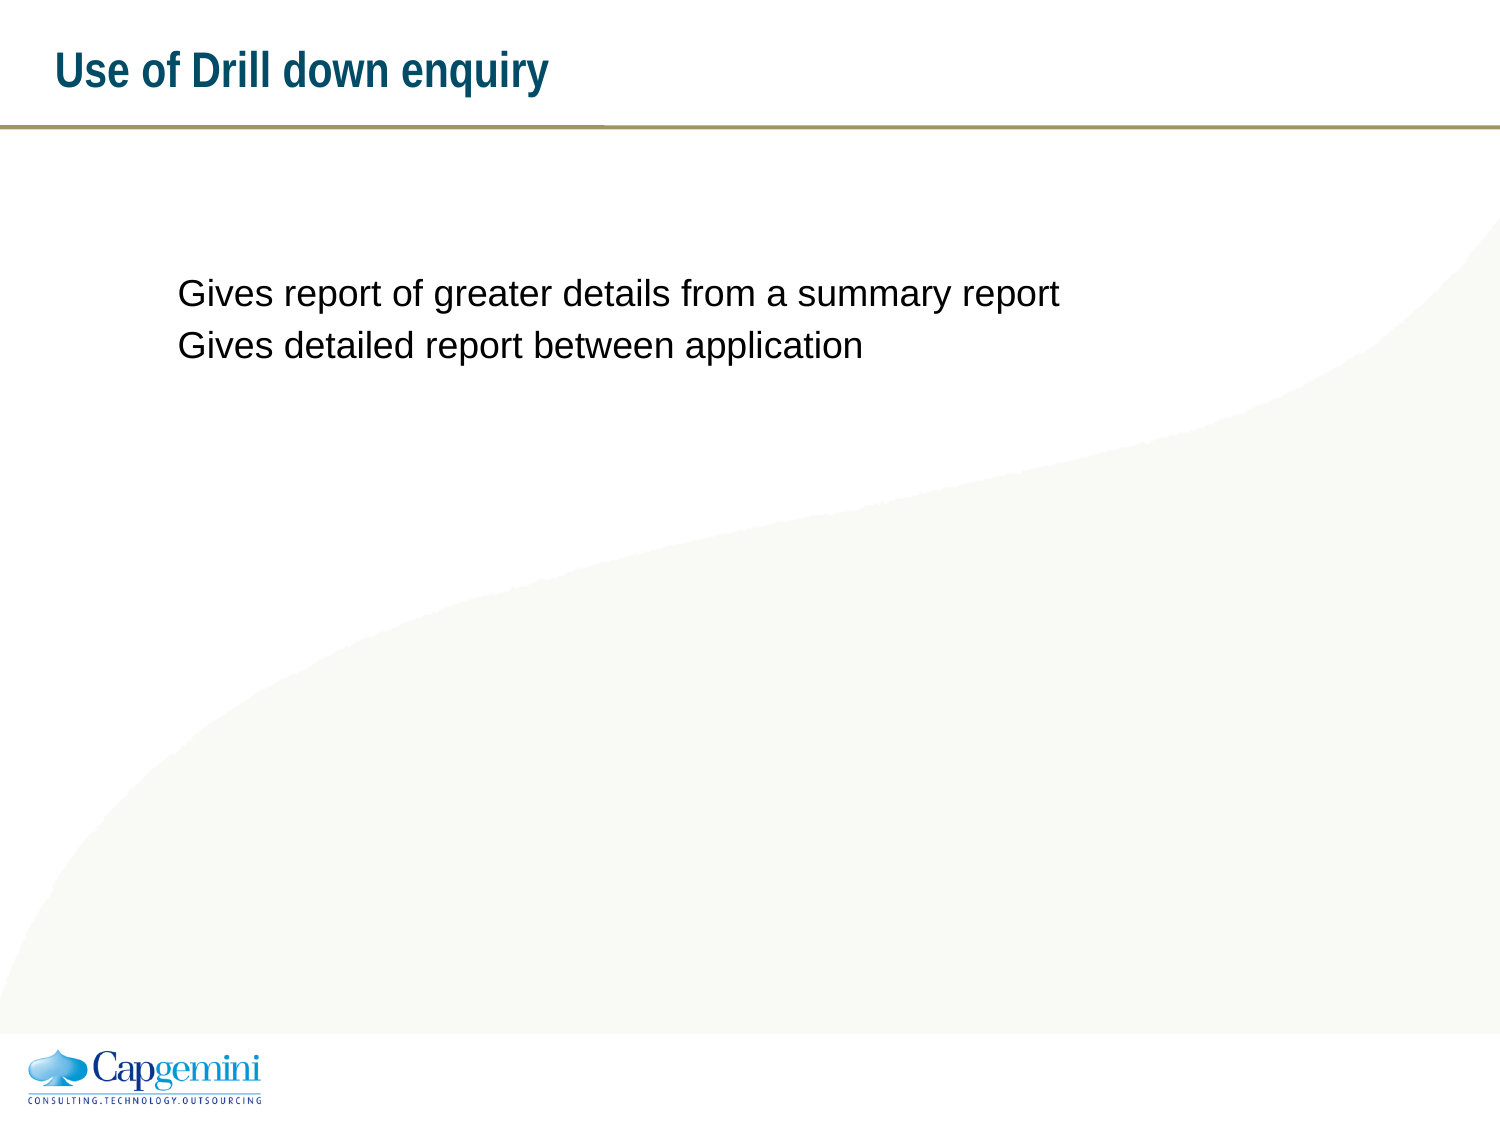

# Use of Drill down enquiry
Gives report of greater details from a summary report
Gives detailed report between application